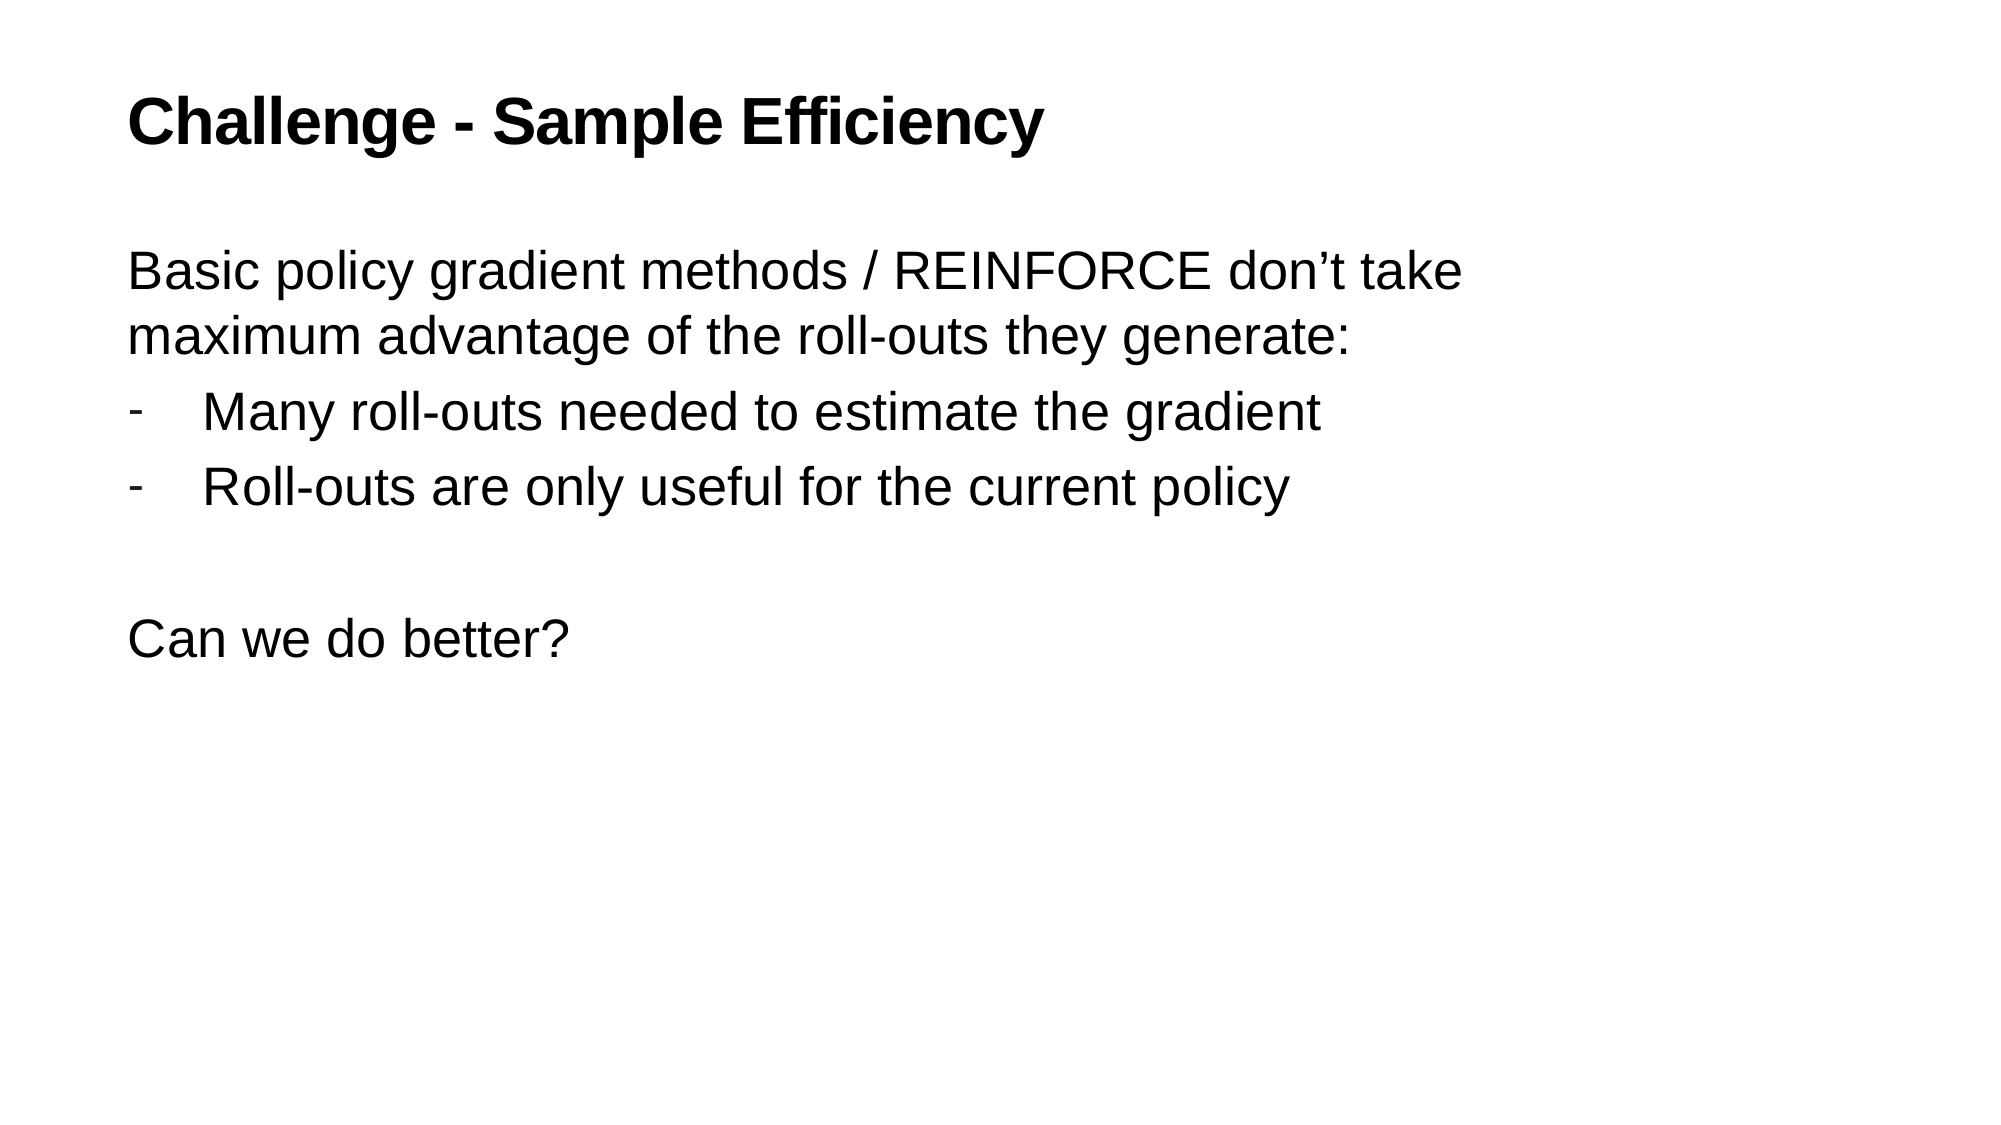

# Challenge - Sample Efficiency
Basic policy gradient methods / REINFORCE don’t take maximum advantage of the roll-outs they generate:
Many roll-outs needed to estimate the gradient
Roll-outs are only useful for the current policy

Can we do better?